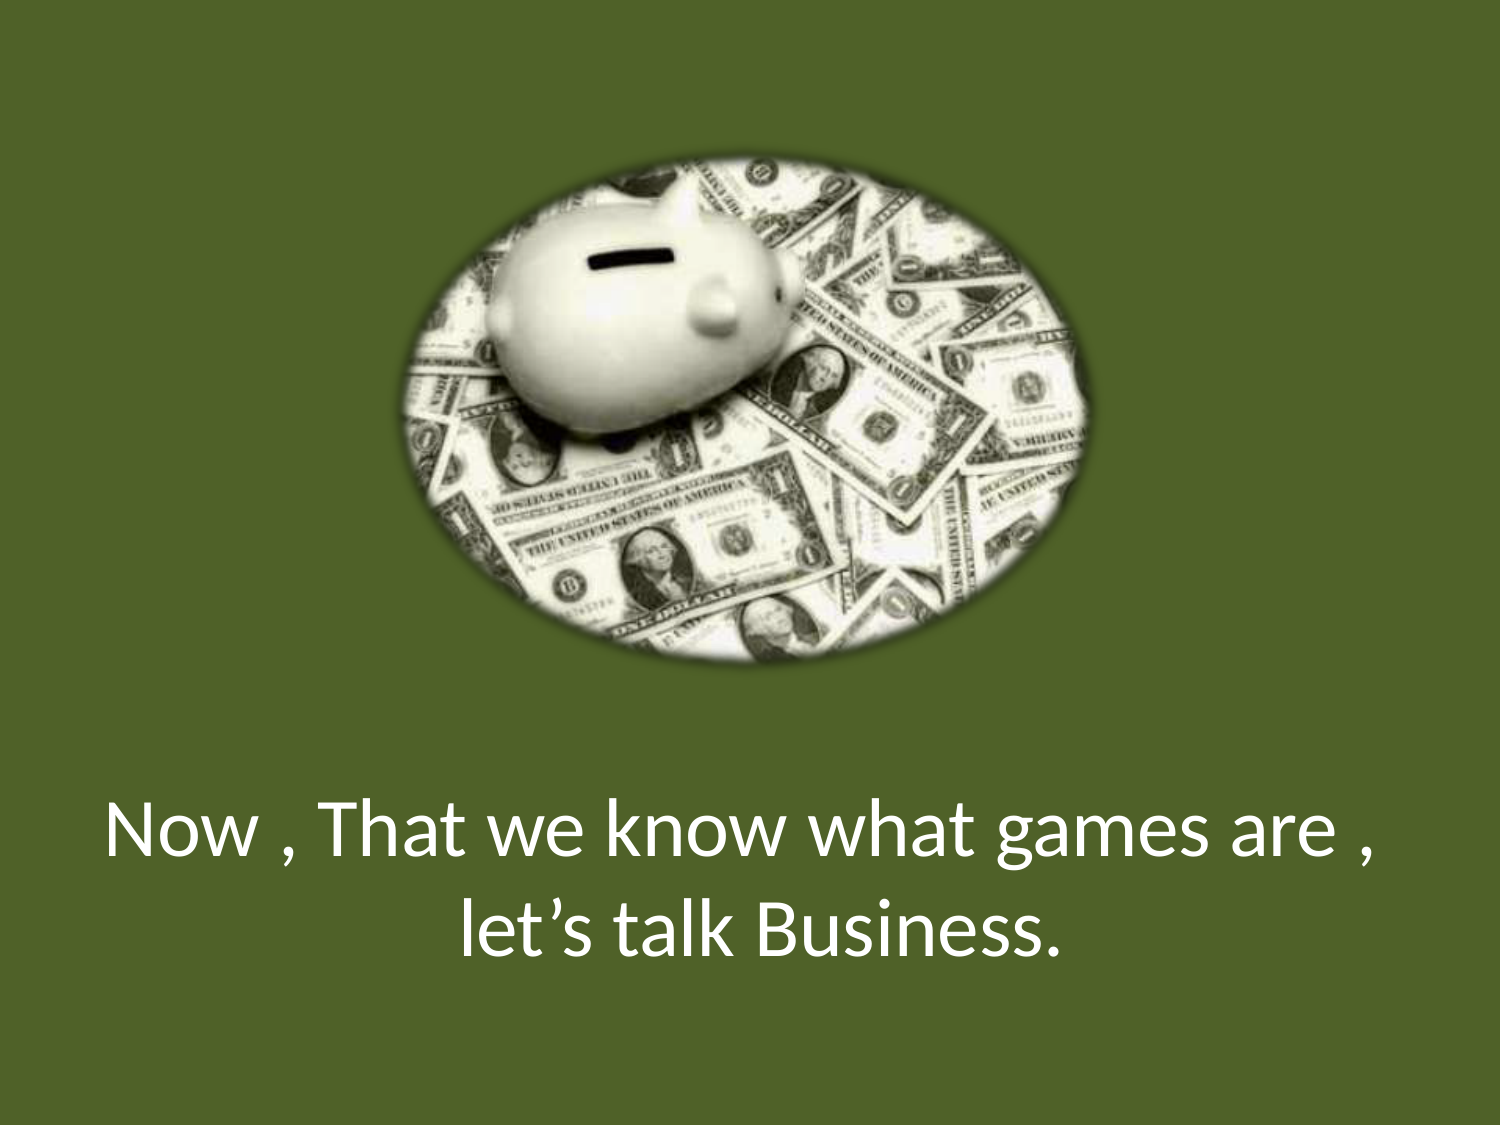

Now , That we know what games are ,  let’s talk Business.